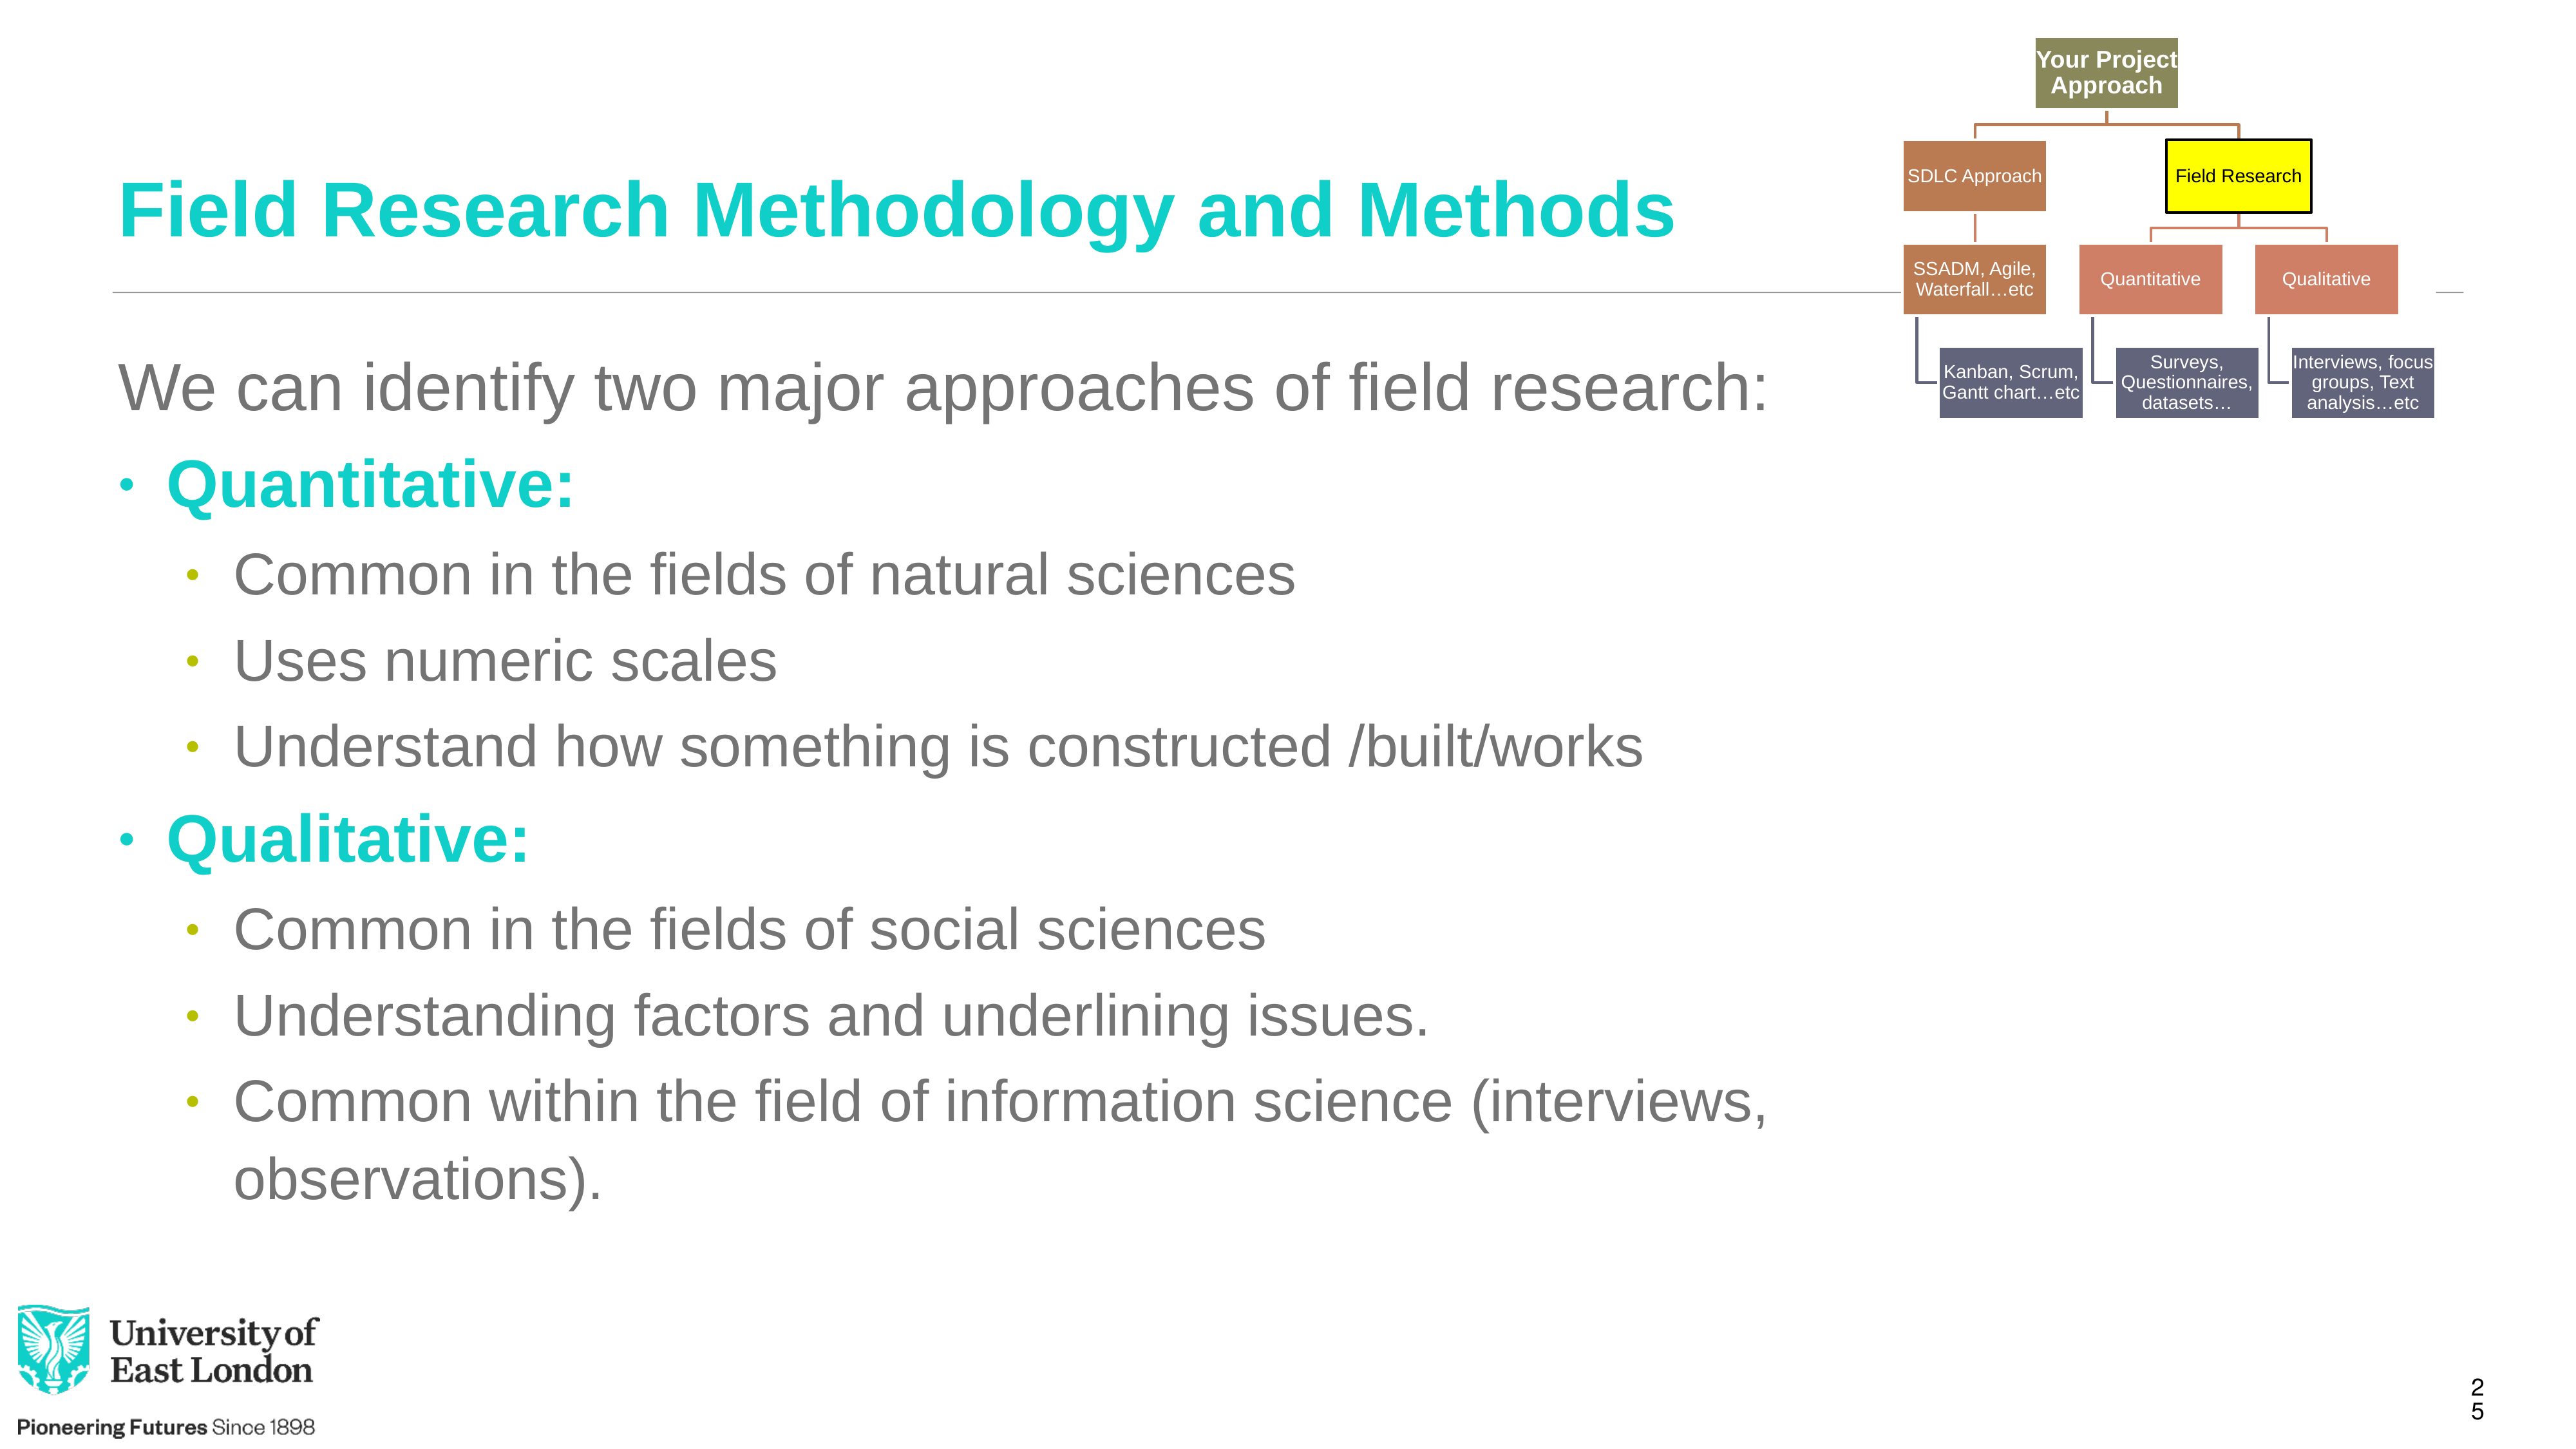

Your Project Approach
SDLC Approach
SSADM, Agile, Waterfall…etc
Kanban, Scrum, Gantt chart…etc
Field Research
Quantitative
Surveys, Questionnaires, datasets…
Qualitative
Interviews, focus groups, Text analysis…etc
# Field Research Methodology and Methods
We can identify two major approaches of field research:
Quantitative:
Common in the fields of natural sciences
Uses numeric scales
Understand how something is constructed /built/works
Qualitative:
Common in the fields of social sciences
Understanding factors and underlining issues.
Common within the field of information science (interviews, observations).
25